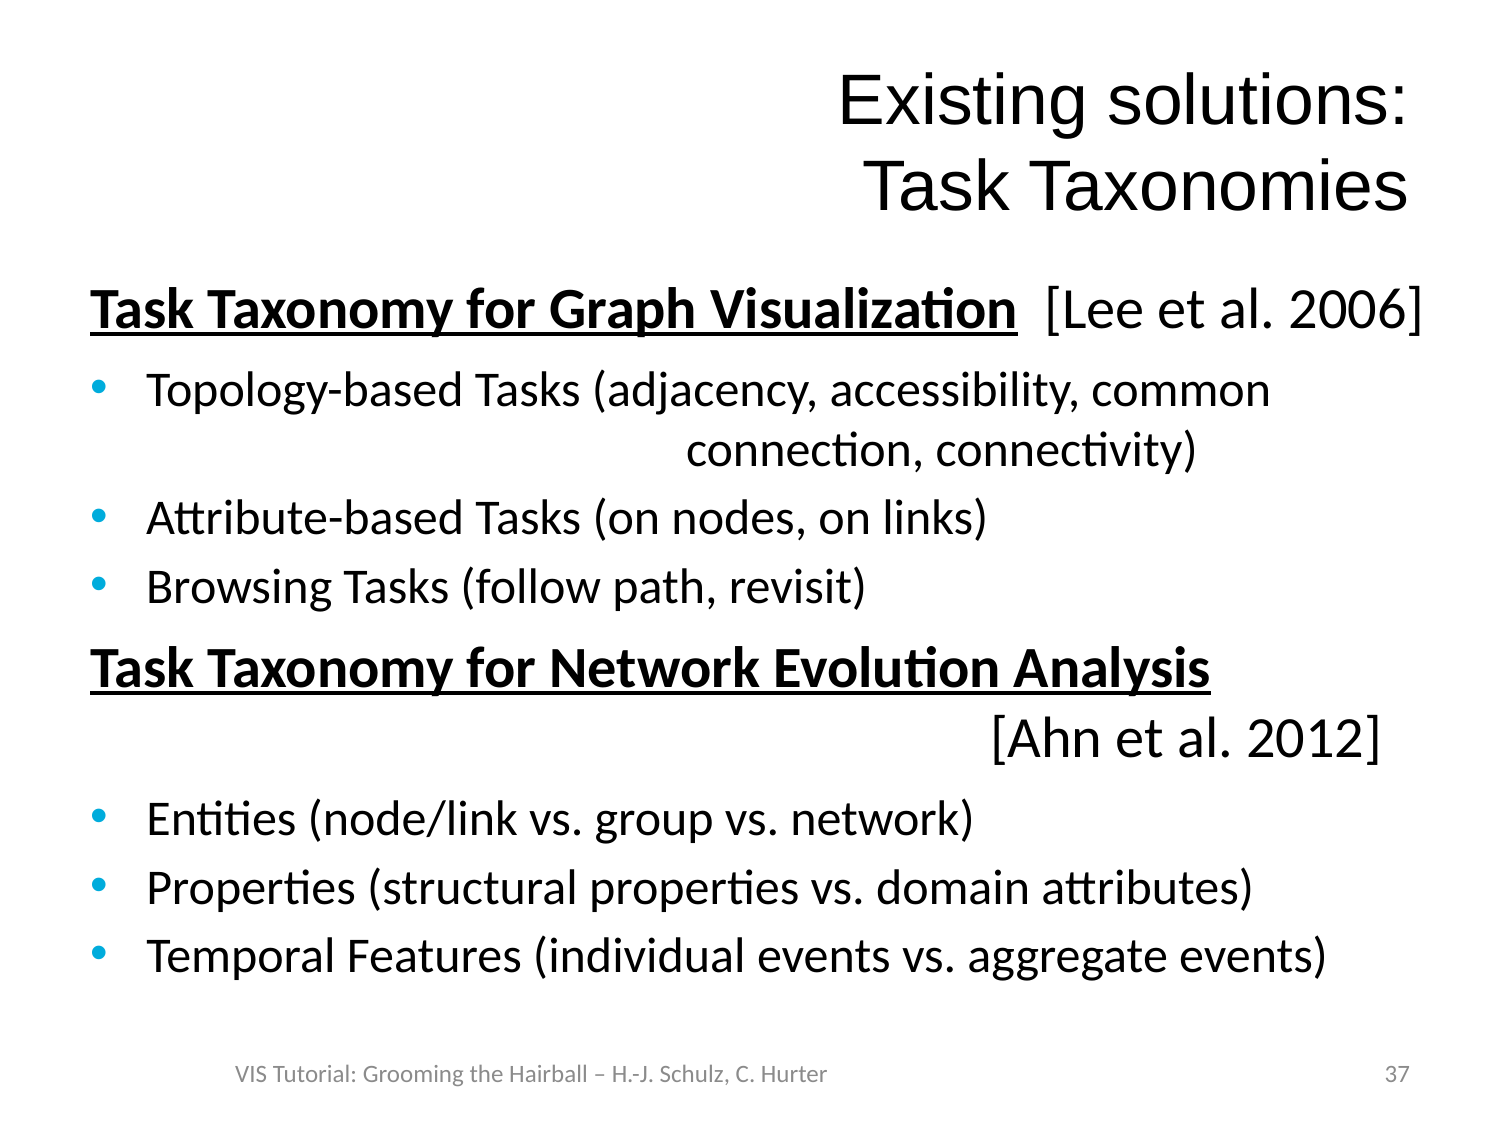

# Existing solutions: Task Taxonomies
Task Taxonomy for Graph Visualization  [Lee et al. 2006]
Topology-based Tasks (adjacency, accessibility, common
			        connection, connectivity)
Attribute-based Tasks (on nodes, on links)
Browsing Tasks (follow path, revisit)
Task Taxonomy for Network Evolution Analysis
						[Ahn et al. 2012]
Entities (node/link vs. group vs. network)
Properties (structural properties vs. domain attributes)
Temporal Features (individual events vs. aggregate events)

VIS Tutorial: Grooming the Hairball – H.-J. Schulz, C. Hurter
37